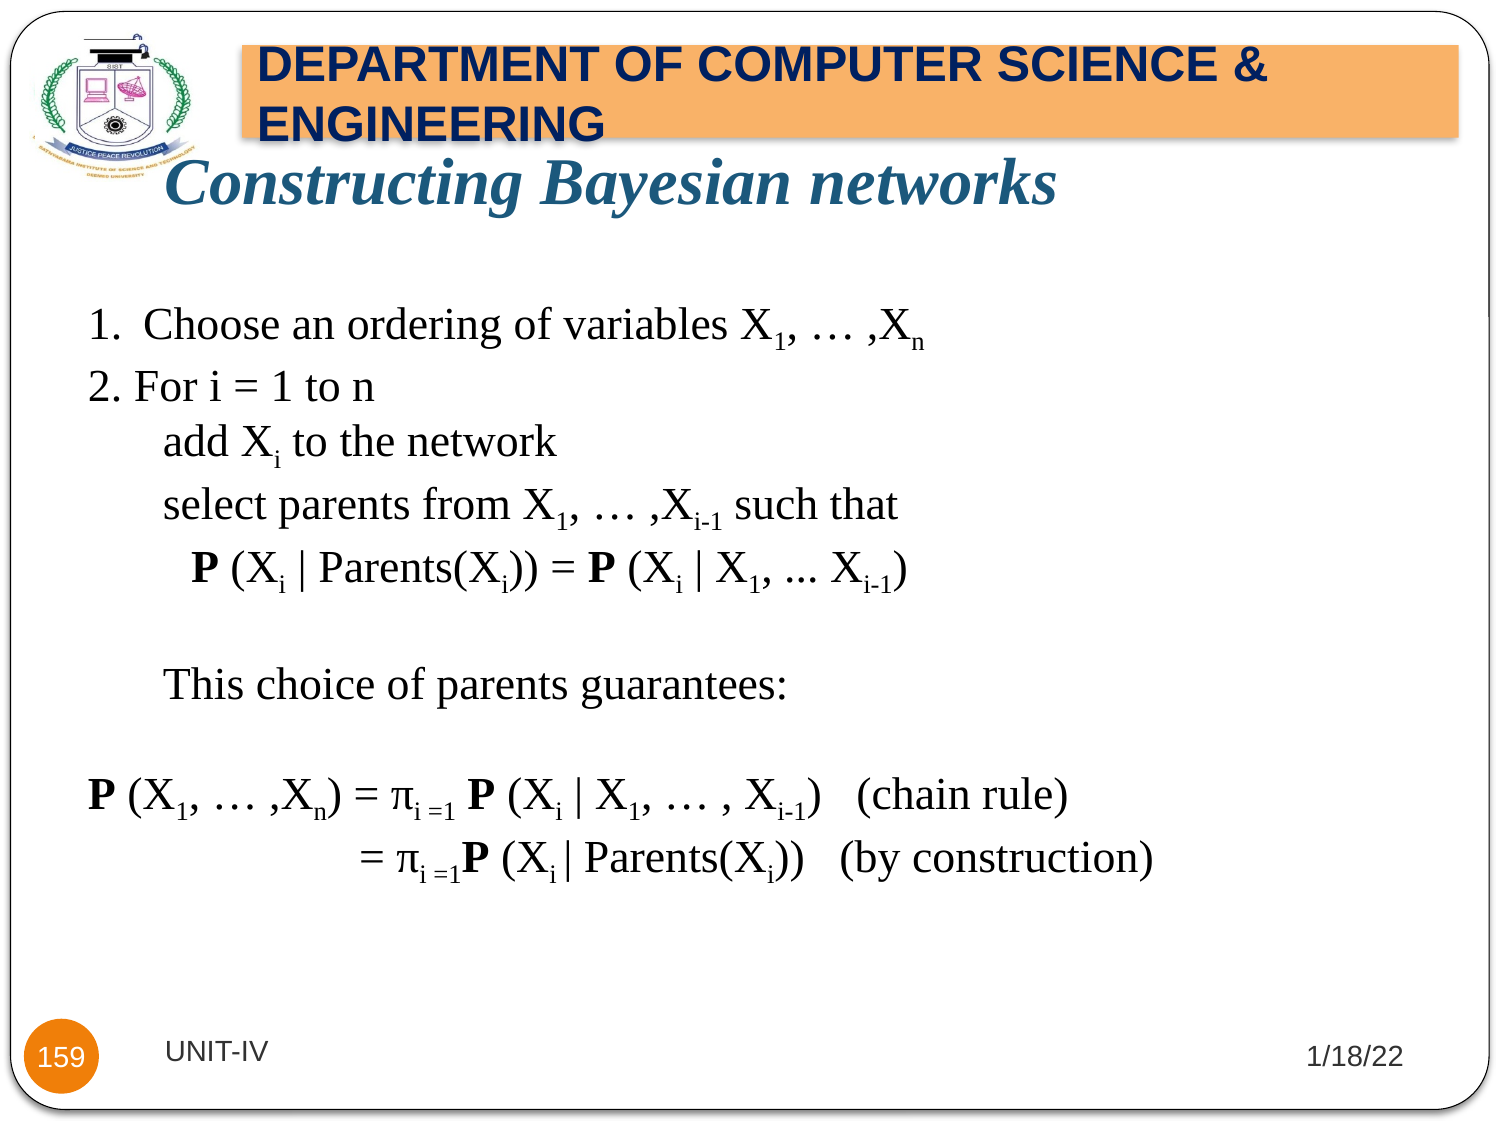

# Constructing Bayesian networks
 Choose an ordering of variables X1, … ,Xn
2. For i = 1 to n
add Xi to the network
select parents from X1, … ,Xi-1 such that
P (Xi | Parents(Xi)) = P (Xi | X1, ... Xi-1)

This choice of parents guarantees:

P (X1, … ,Xn) = πi =1 P (Xi | X1, … , Xi-1)   (chain rule)
                        = πi =1P (Xi | Parents(Xi))   (by construction)

UNIT-IV
1/18/22
159